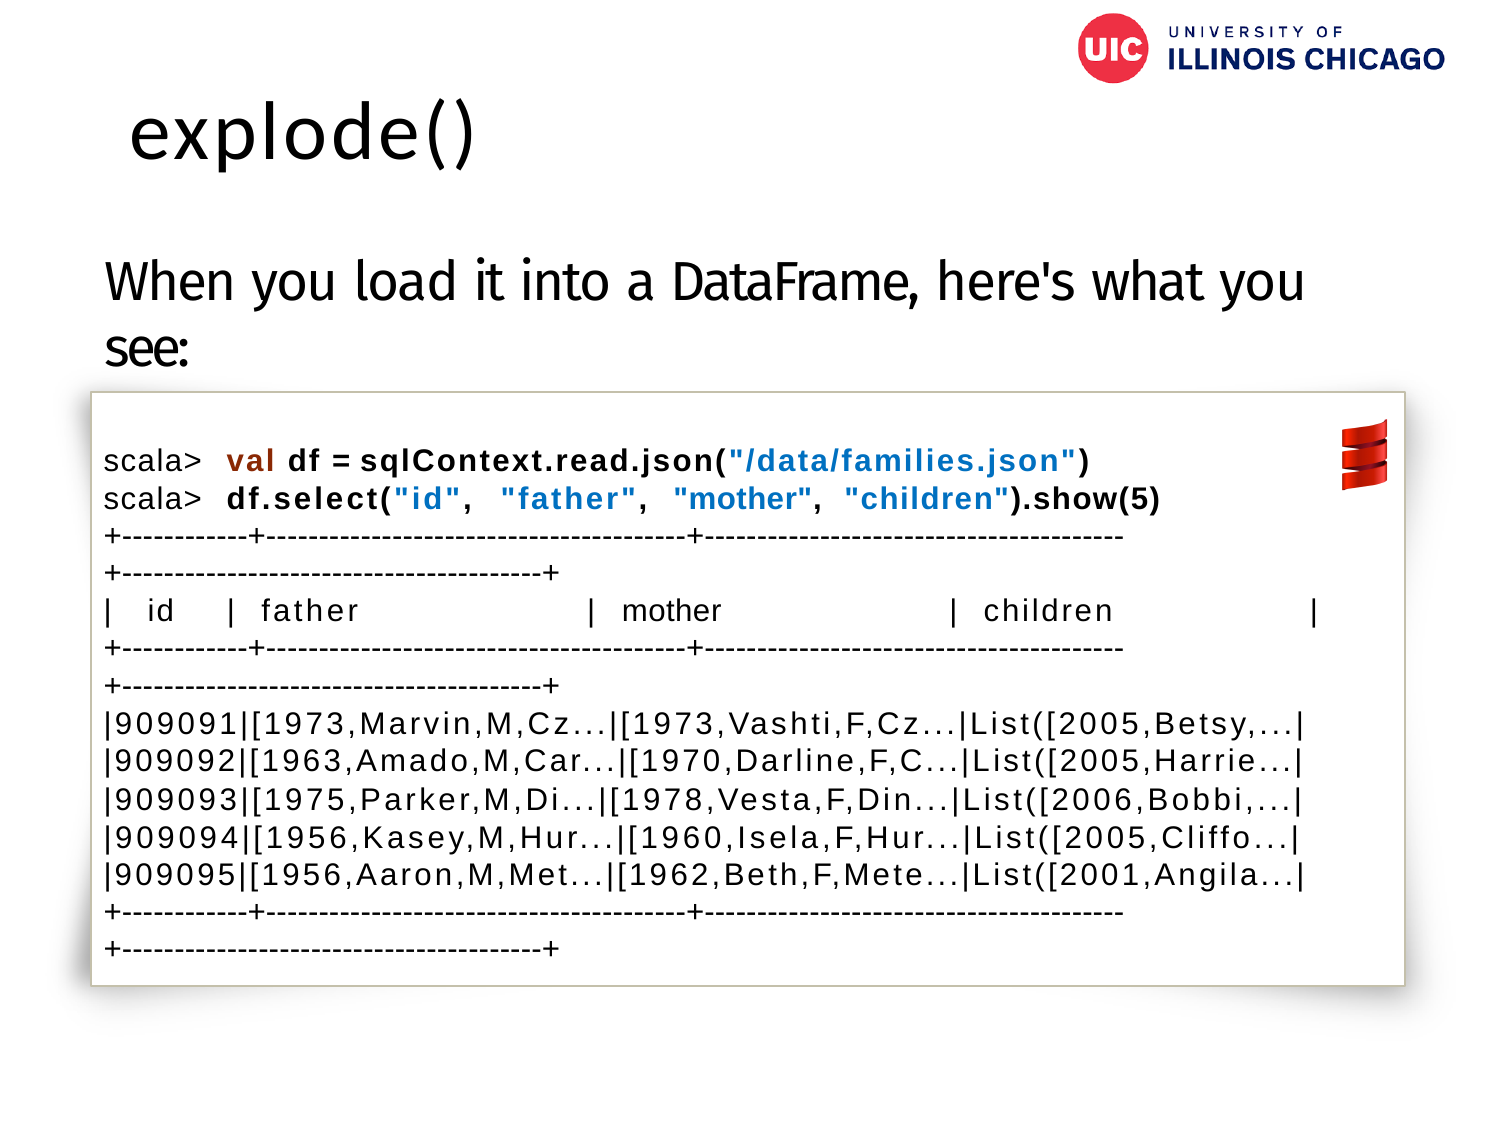

# explode()
When you load it into a DataFrame, here's what you see:

scala>	val df = sqlContext.read.json("/data/families.json")
scala>	df.select("id",	"father",	"mother",	"children").show(5)
+-­‐-­‐-­‐-­‐-­‐-­‐+-­‐-­‐-­‐-­‐-­‐-­‐-­‐-­‐-­‐-­‐-­‐-­‐-­‐-­‐-­‐-­‐-­‐-­‐-­‐-­‐+-­‐-­‐-­‐-­‐-­‐-­‐-­‐-­‐-­‐-­‐-­‐-­‐-­‐-­‐-­‐-­‐-­‐-­‐-­‐-­‐+-­‐-­‐-­‐-­‐-­‐-­‐-­‐-­‐-­‐-­‐-­‐-­‐-­‐-­‐-­‐-­‐-­‐-­‐-­‐-­‐+
|  id	|  father	|  mother	|  children	|
+-­‐-­‐-­‐-­‐-­‐-­‐+-­‐-­‐-­‐-­‐-­‐-­‐-­‐-­‐-­‐-­‐-­‐-­‐-­‐-­‐-­‐-­‐-­‐-­‐-­‐-­‐+-­‐-­‐-­‐-­‐-­‐-­‐-­‐-­‐-­‐-­‐-­‐-­‐-­‐-­‐-­‐-­‐-­‐-­‐-­‐-­‐+-­‐-­‐-­‐-­‐-­‐-­‐-­‐-­‐-­‐-­‐-­‐-­‐-­‐-­‐-­‐-­‐-­‐-­‐-­‐-­‐+
|909091|[1973,Marvin,M,Cz...|[1973,Vashti,F,Cz...|List([2005,Betsy,...|
|909092|[1963,Amado,M,Car...|[1970,Darline,F,C...|List([2005,Harrie...|
|909093|[1975,Parker,M,Di...|[1978,Vesta,F,Din...|List([2006,Bobbi,...|
|909094|[1956,Kasey,M,Hur...|[1960,Isela,F,Hur...|List([2005,Cliffo...|
|909095|[1956,Aaron,M,Met...|[1962,Beth,F,Mete...|List([2001,Angila...|
+-­‐-­‐-­‐-­‐-­‐-­‐+-­‐-­‐-­‐-­‐-­‐-­‐-­‐-­‐-­‐-­‐-­‐-­‐-­‐-­‐-­‐-­‐-­‐-­‐-­‐-­‐+-­‐-­‐-­‐-­‐-­‐-­‐-­‐-­‐-­‐-­‐-­‐-­‐-­‐-­‐-­‐-­‐-­‐-­‐-­‐-­‐+-­‐-­‐-­‐-­‐-­‐-­‐-­‐-­‐-­‐-­‐-­‐-­‐-­‐-­‐-­‐-­‐-­‐-­‐-­‐-­‐+
84